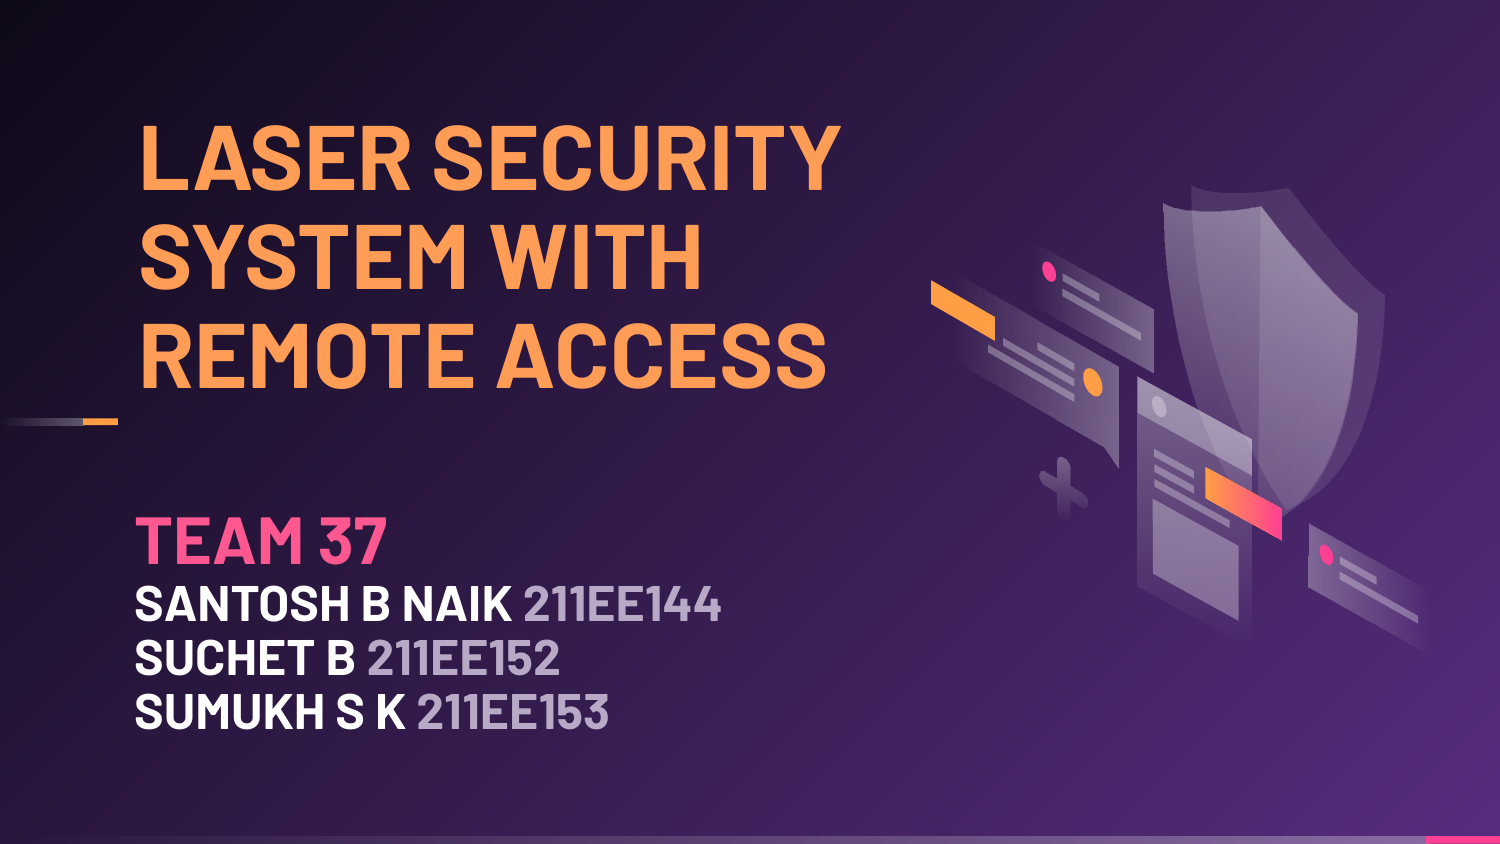

# LASER SECURITY SYSTEM WITH REMOTE ACCESS

TEAM 37
SANTOSH B NAIK 211EE144
SUCHET B 211EE152
SUMUKH S K 211EE153